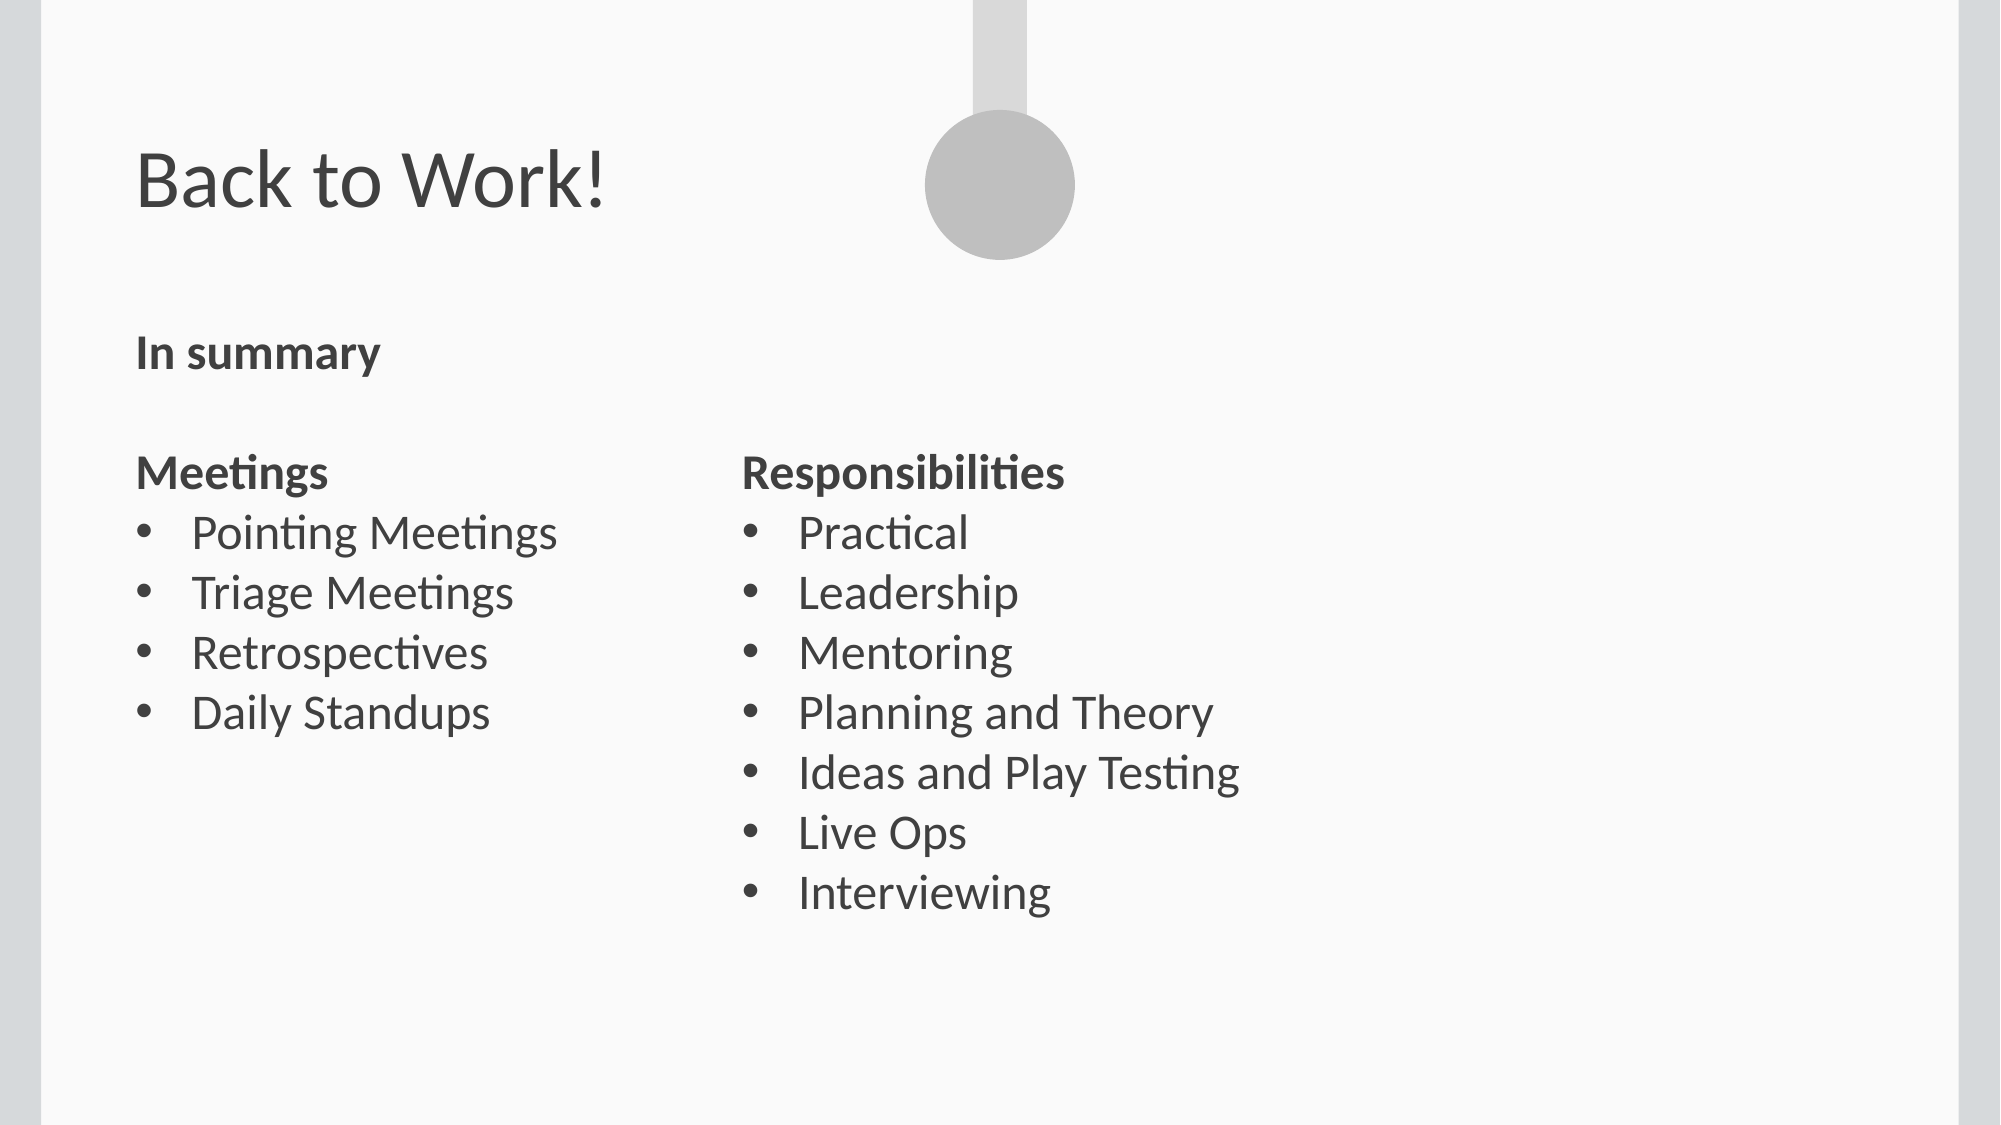

# Back to Work!

Responsibilities
Practical
Leadership
Mentoring
Planning and Theory
Ideas and Play Testing
Live Ops
Interviewing

In summary

Meetings
Pointing Meetings
Triage Meetings
Retrospectives
Daily Standups